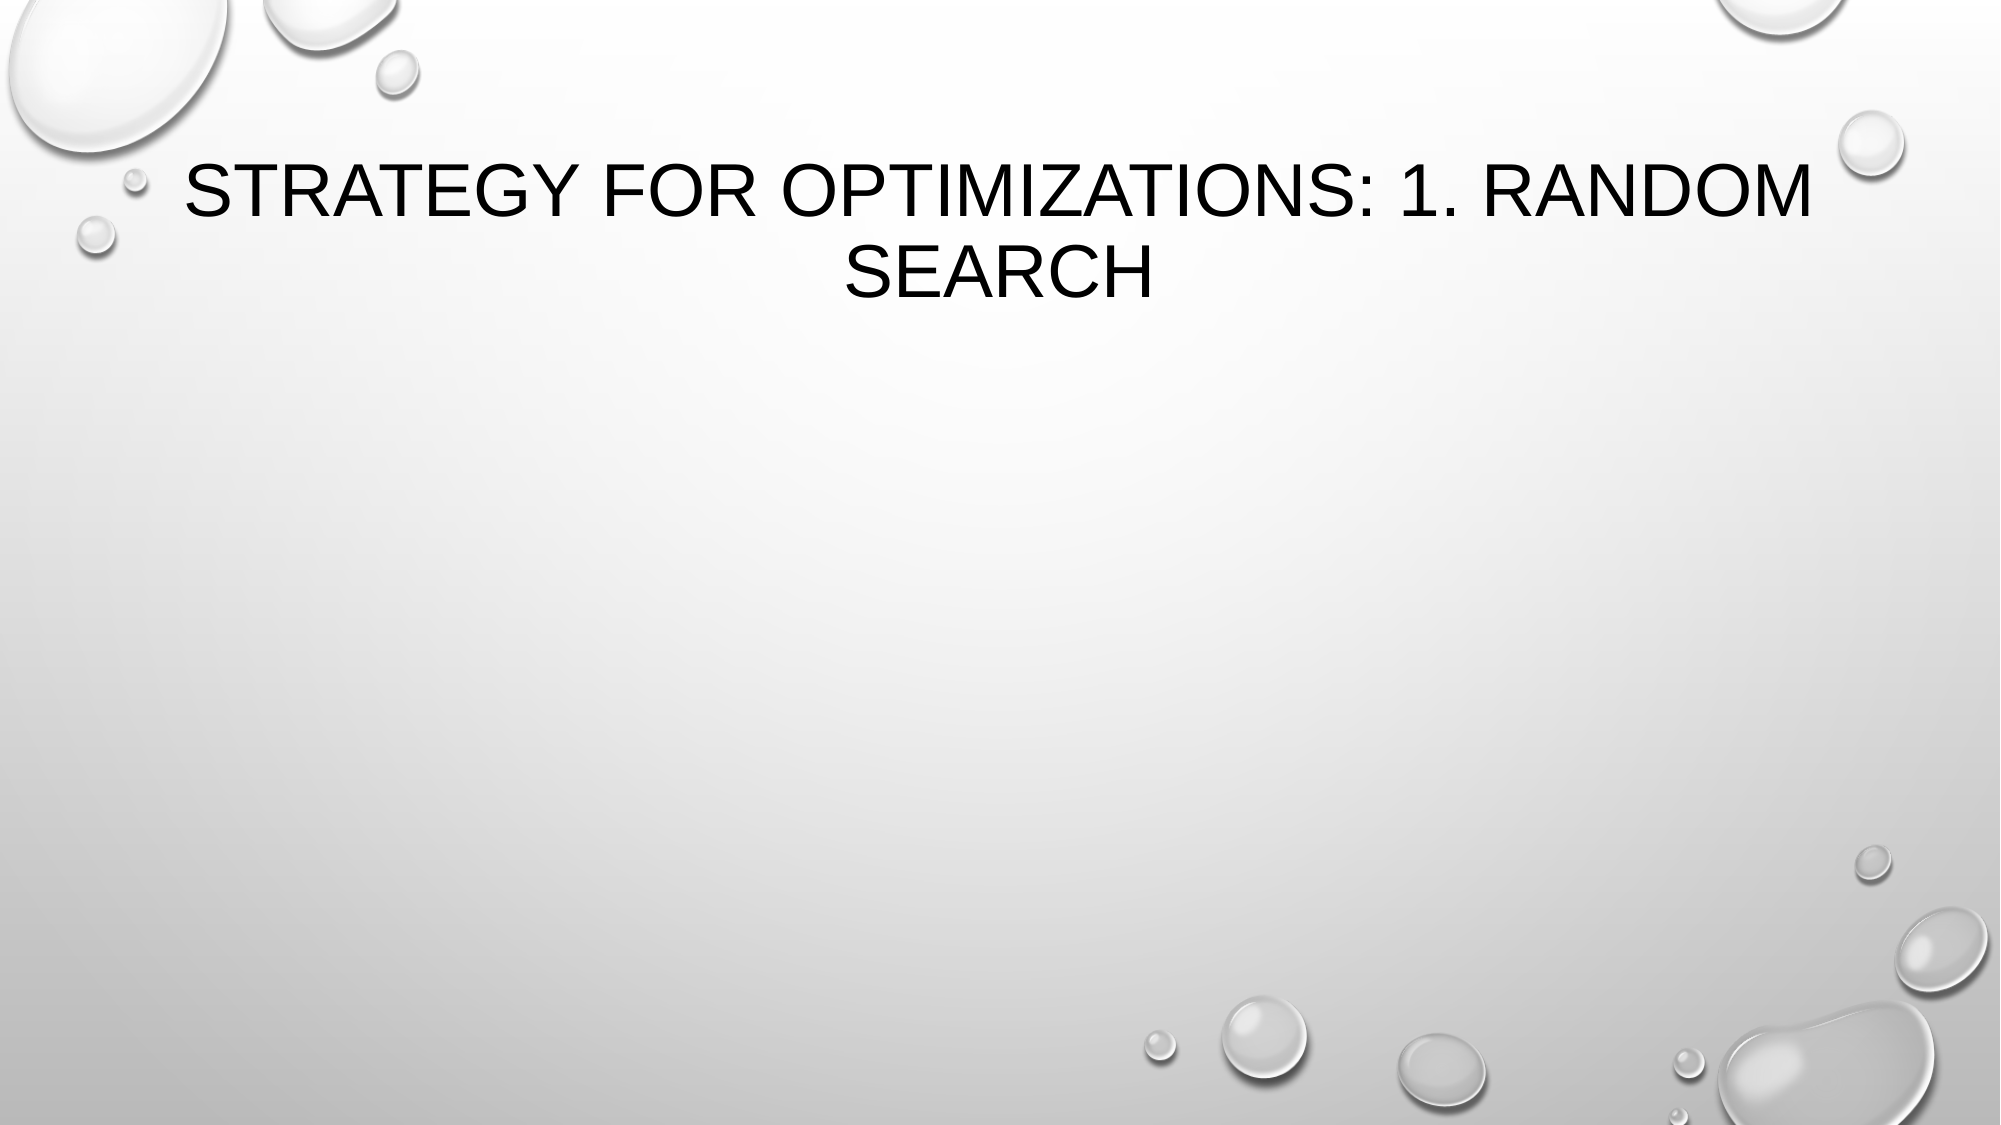

# Strategy for optimizations: 1. random search